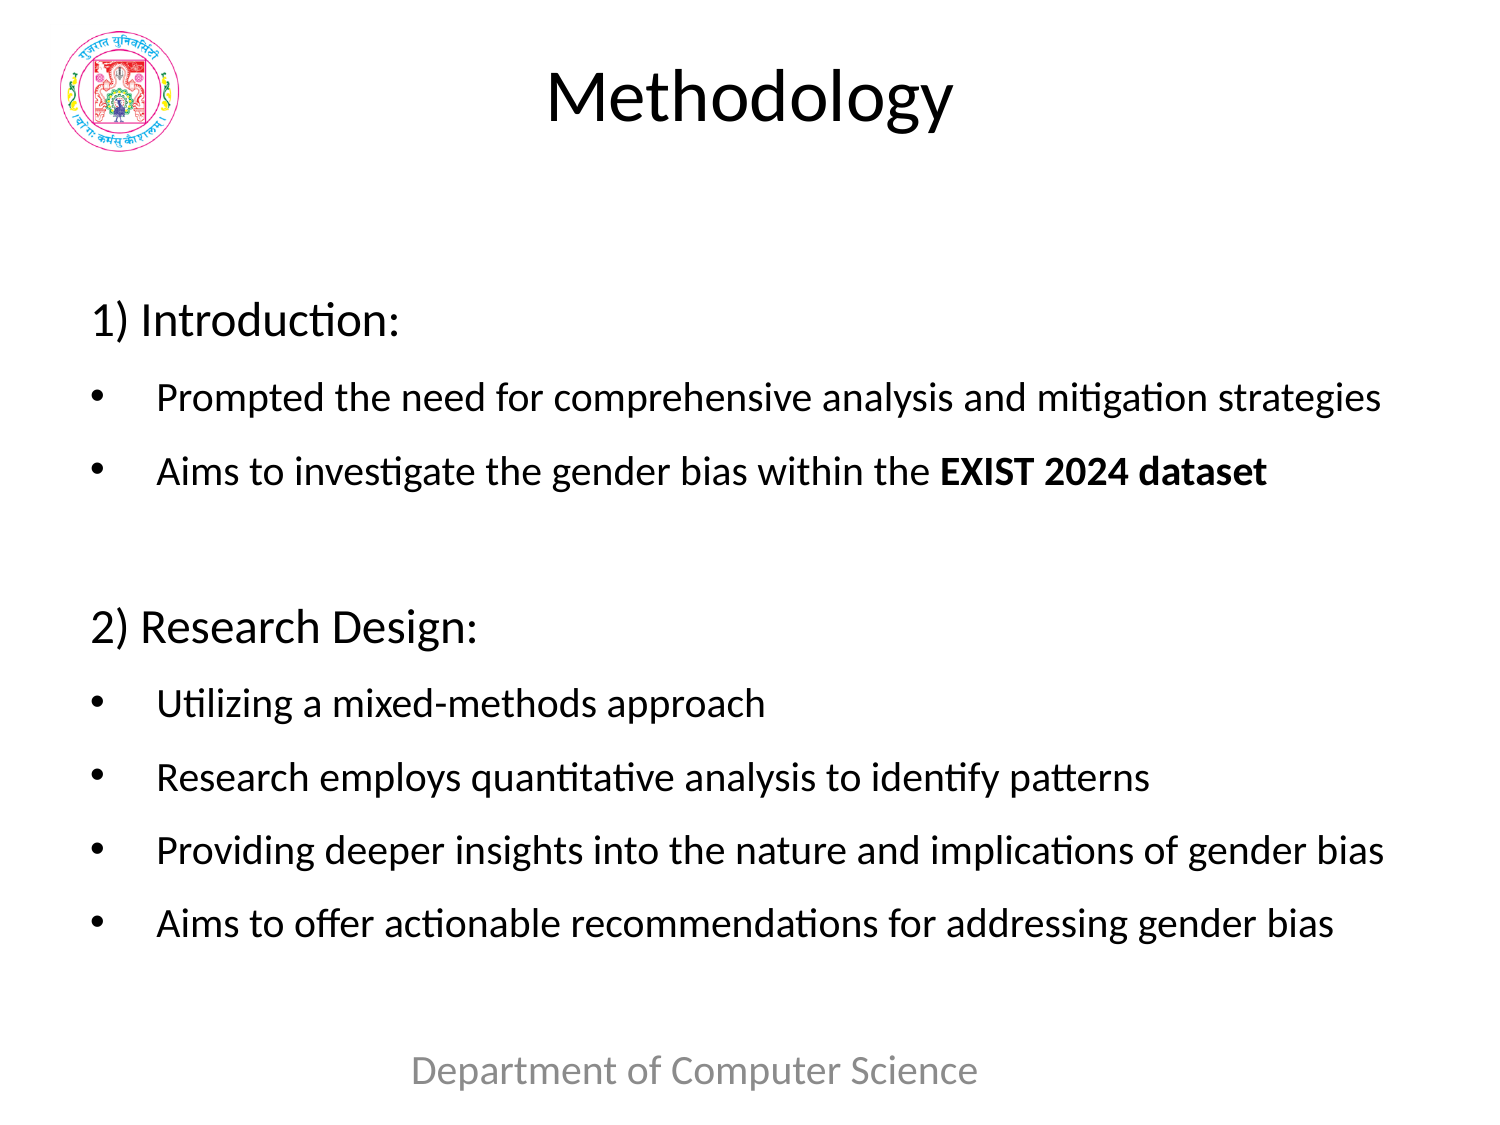

# Methodology
1) Introduction:
Prompted the need for comprehensive analysis and mitigation strategies
Aims to investigate the gender bias within the EXIST 2024 dataset

2) Research Design:
Utilizing a mixed-methods approach
Research employs quantitative analysis to identify patterns
Providing deeper insights into the nature and implications of gender bias
Aims to offer actionable recommendations for addressing gender bias
Department of Computer Science
13